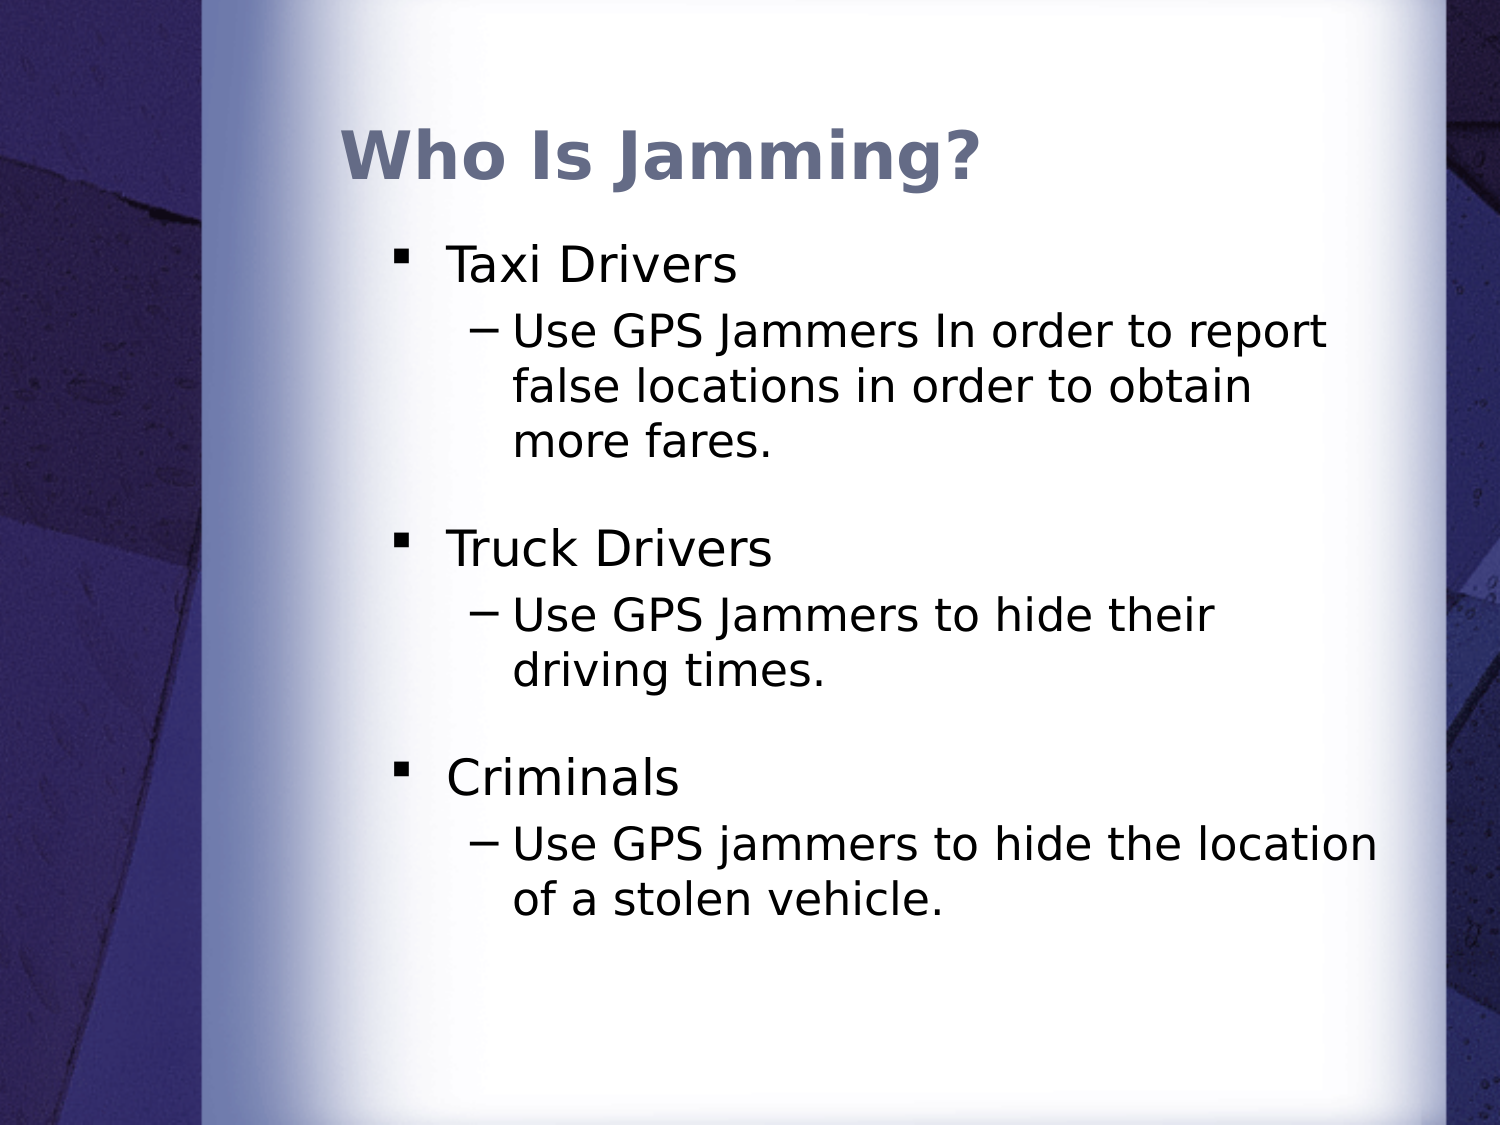

# Who Is Jamming?
Taxi Drivers
Use GPS Jammers In order to report false locations in order to obtain more fares.
Truck Drivers
Use GPS Jammers to hide their driving times.
Criminals
Use GPS jammers to hide the location of a stolen vehicle.